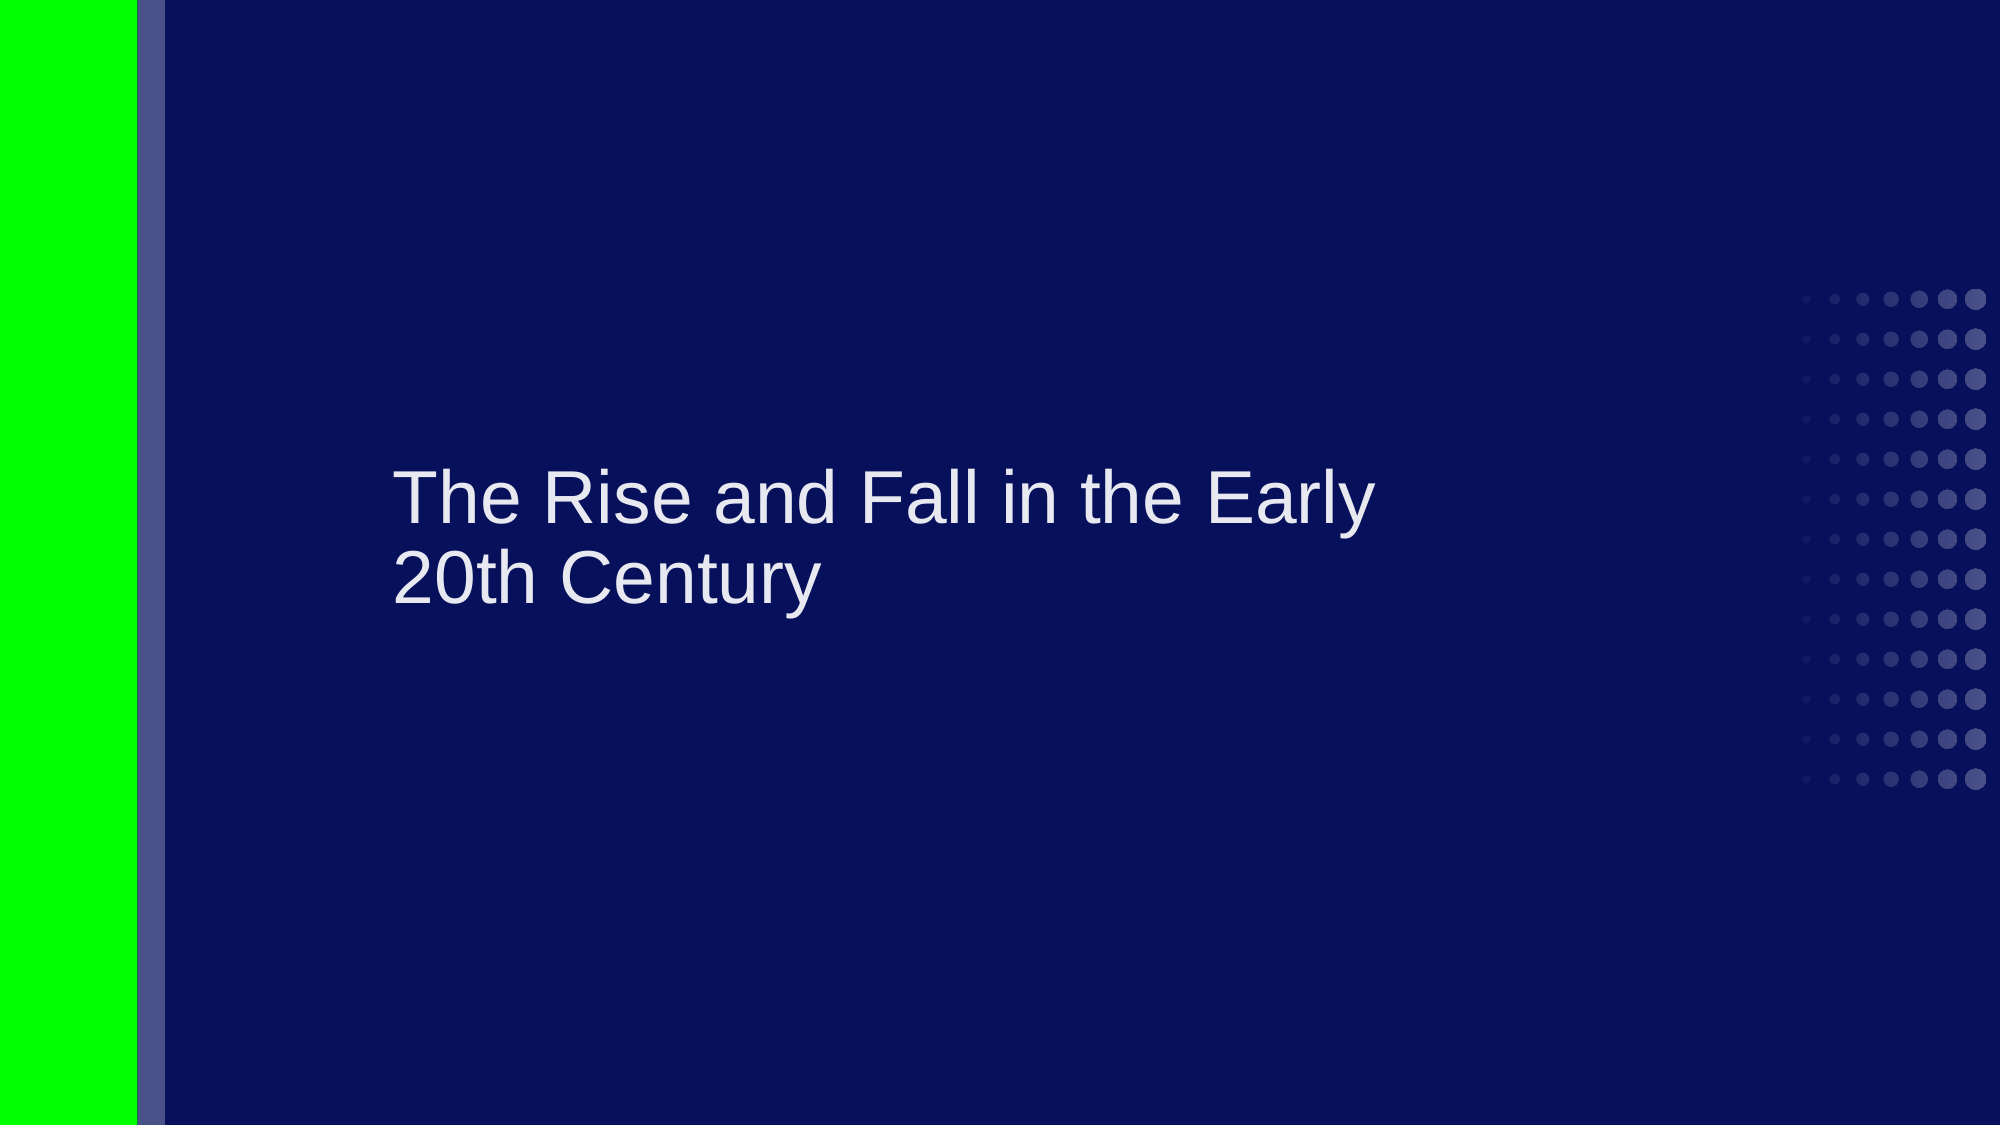

# The Rise and Fall in the Early 20th Century